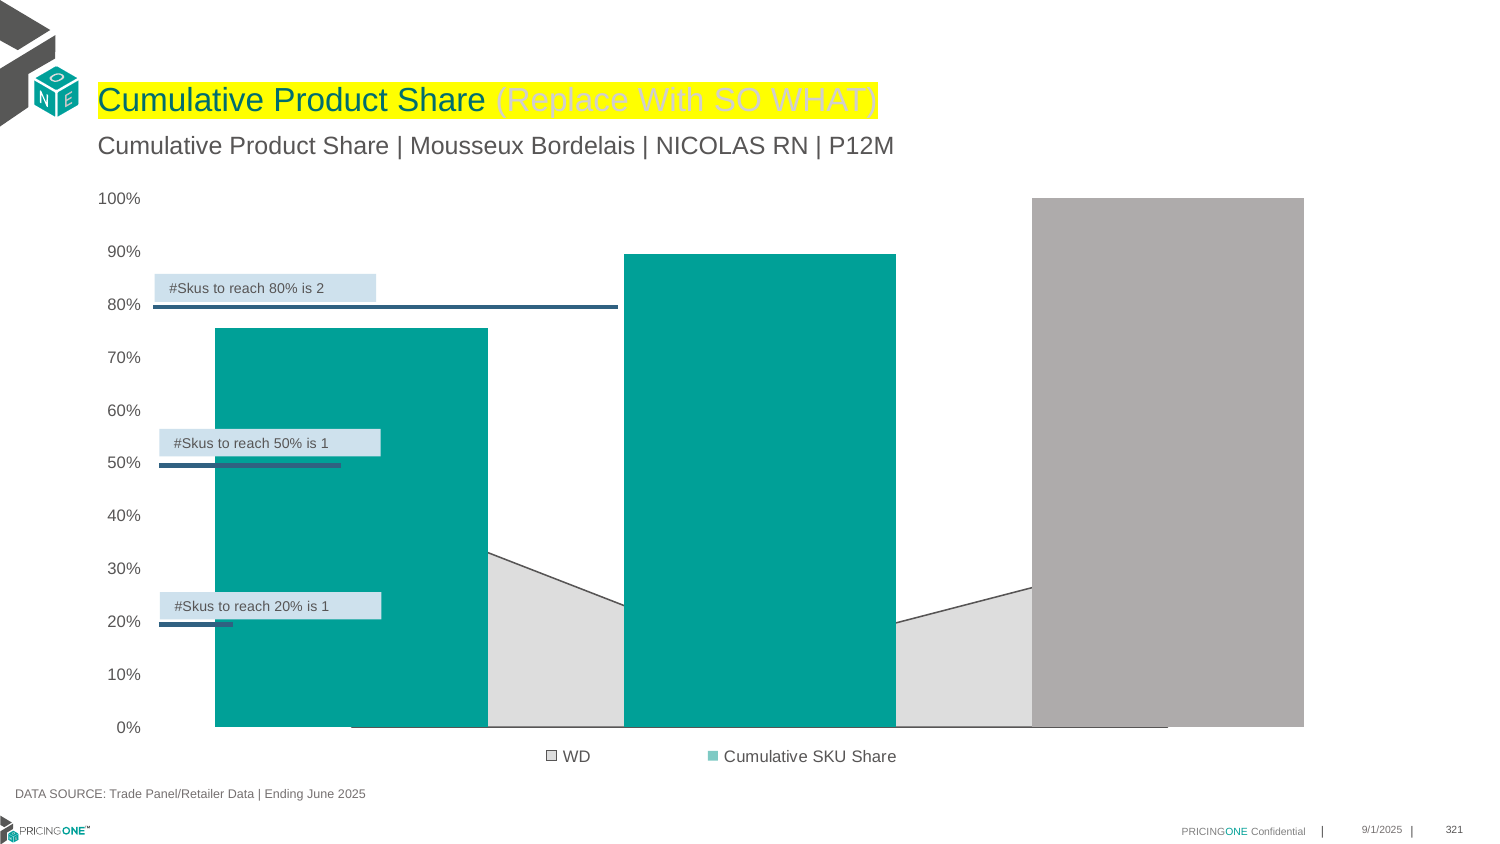

# Cumulative Product Share (Replace With SO WHAT)
Cumulative Product Share | Mousseux Bordelais | NICOLAS RN | P12M

### Chart

| Category | WD | Cumulative SKU Share |
|---|---|---|
| Cru La Maqu | 0.43 | 0.7540069686411149 |
| Celene | 0.13 | 0.8940766550522647 |
| Celene | 0.33 | 1.0 |
#Skus to reach 80% is 2
#Skus to reach 50% is 1
#Skus to reach 20% is 1
DATA SOURCE: Trade Panel/Retailer Data | Ending June 2025

9/1/2025
321